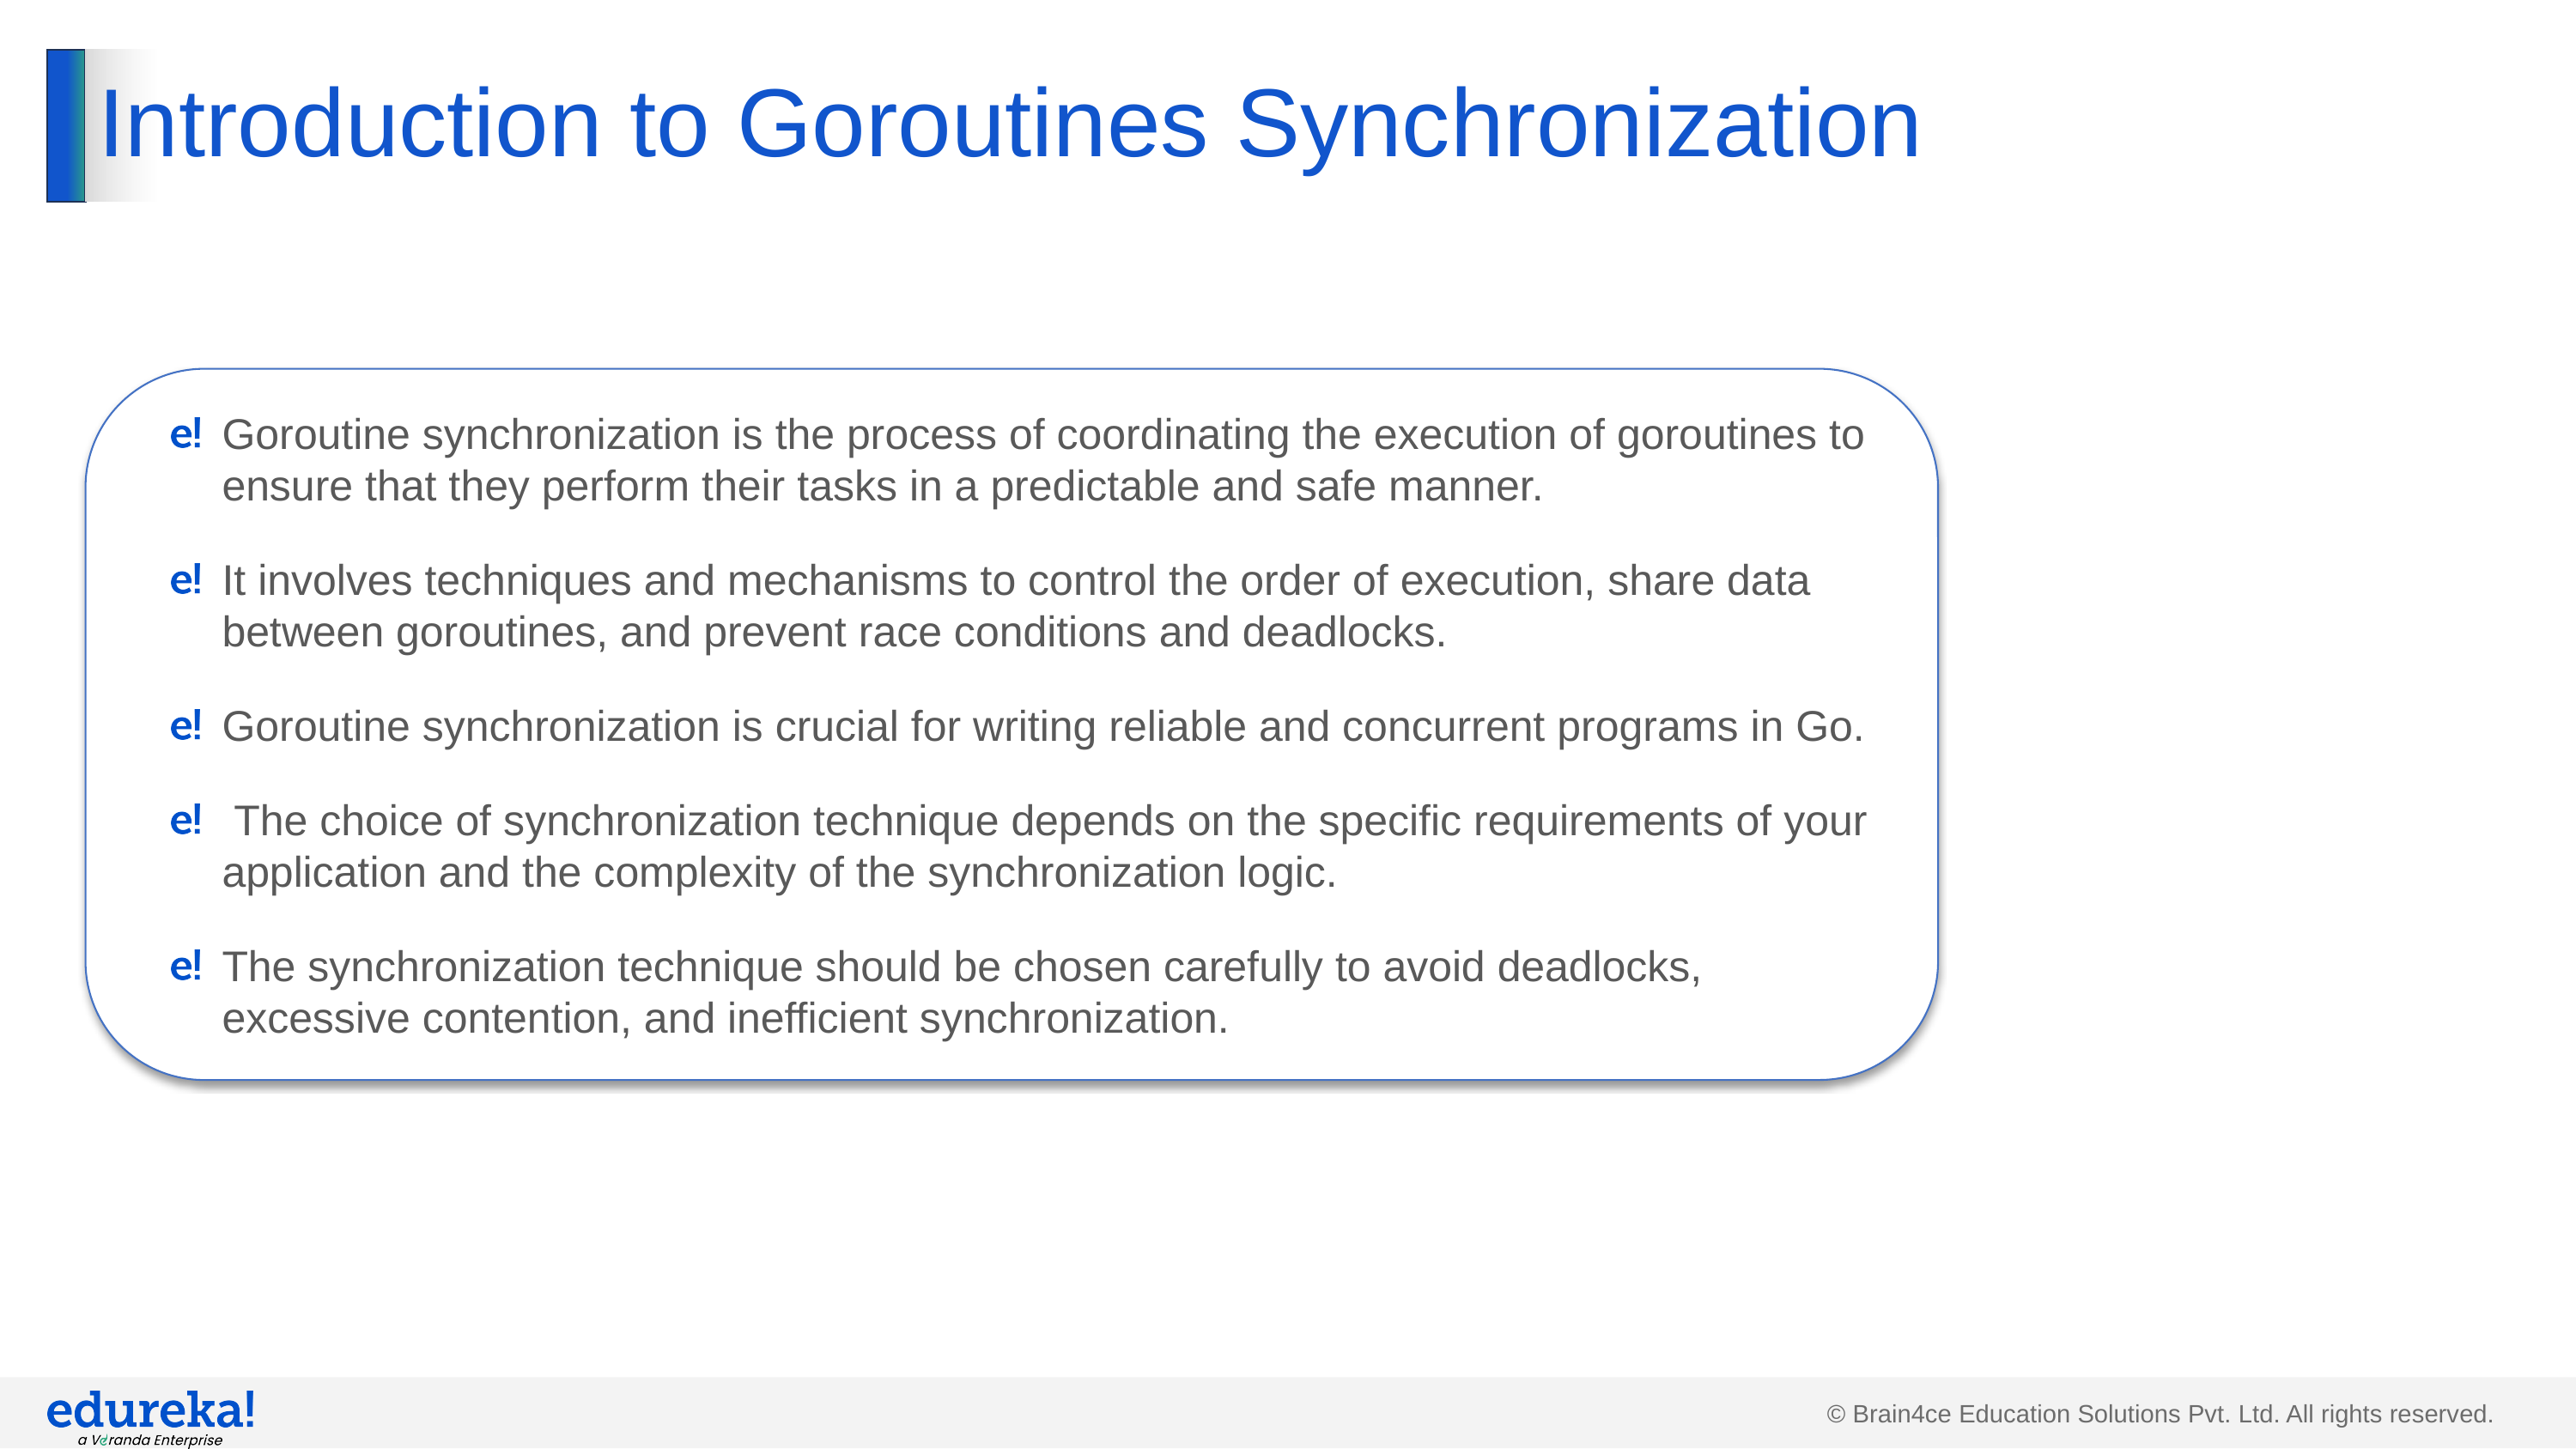

# Introduction to Goroutines Synchronization
Goroutine synchronization is the process of coordinating the execution of goroutines to ensure that they perform their tasks in a predictable and safe manner.
It involves techniques and mechanisms to control the order of execution, share data between goroutines, and prevent race conditions and deadlocks.
Goroutine synchronization is crucial for writing reliable and concurrent programs in Go.
 The choice of synchronization technique depends on the specific requirements of your application and the complexity of the synchronization logic.
The synchronization technique should be chosen carefully to avoid deadlocks, excessive contention, and inefficient synchronization.